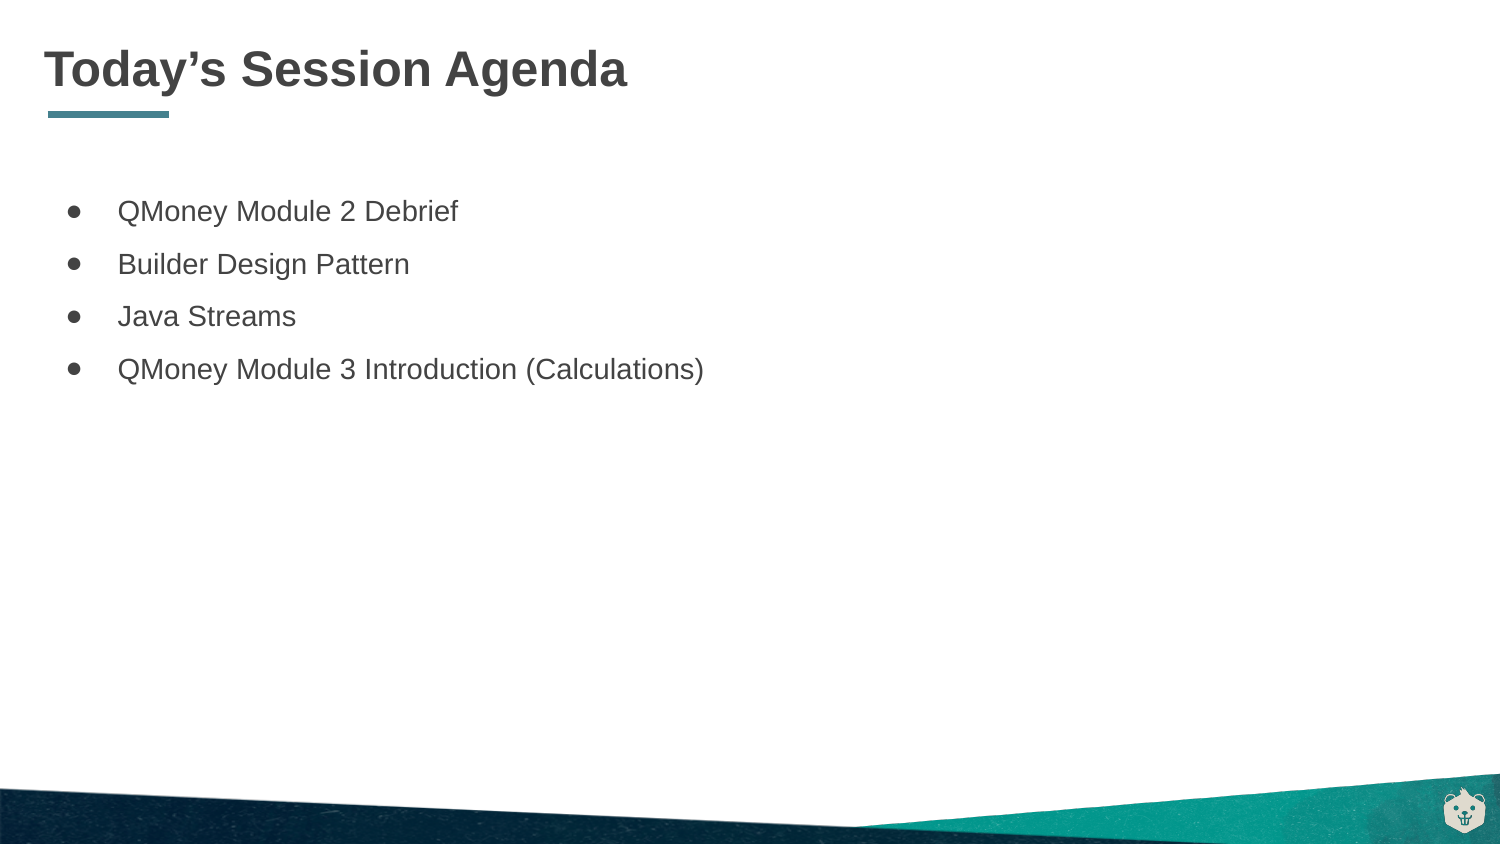

# Today’s Session Agenda
QMoney Module 2 Debrief
Builder Design Pattern
Java Streams
QMoney Module 3 Introduction (Calculations)